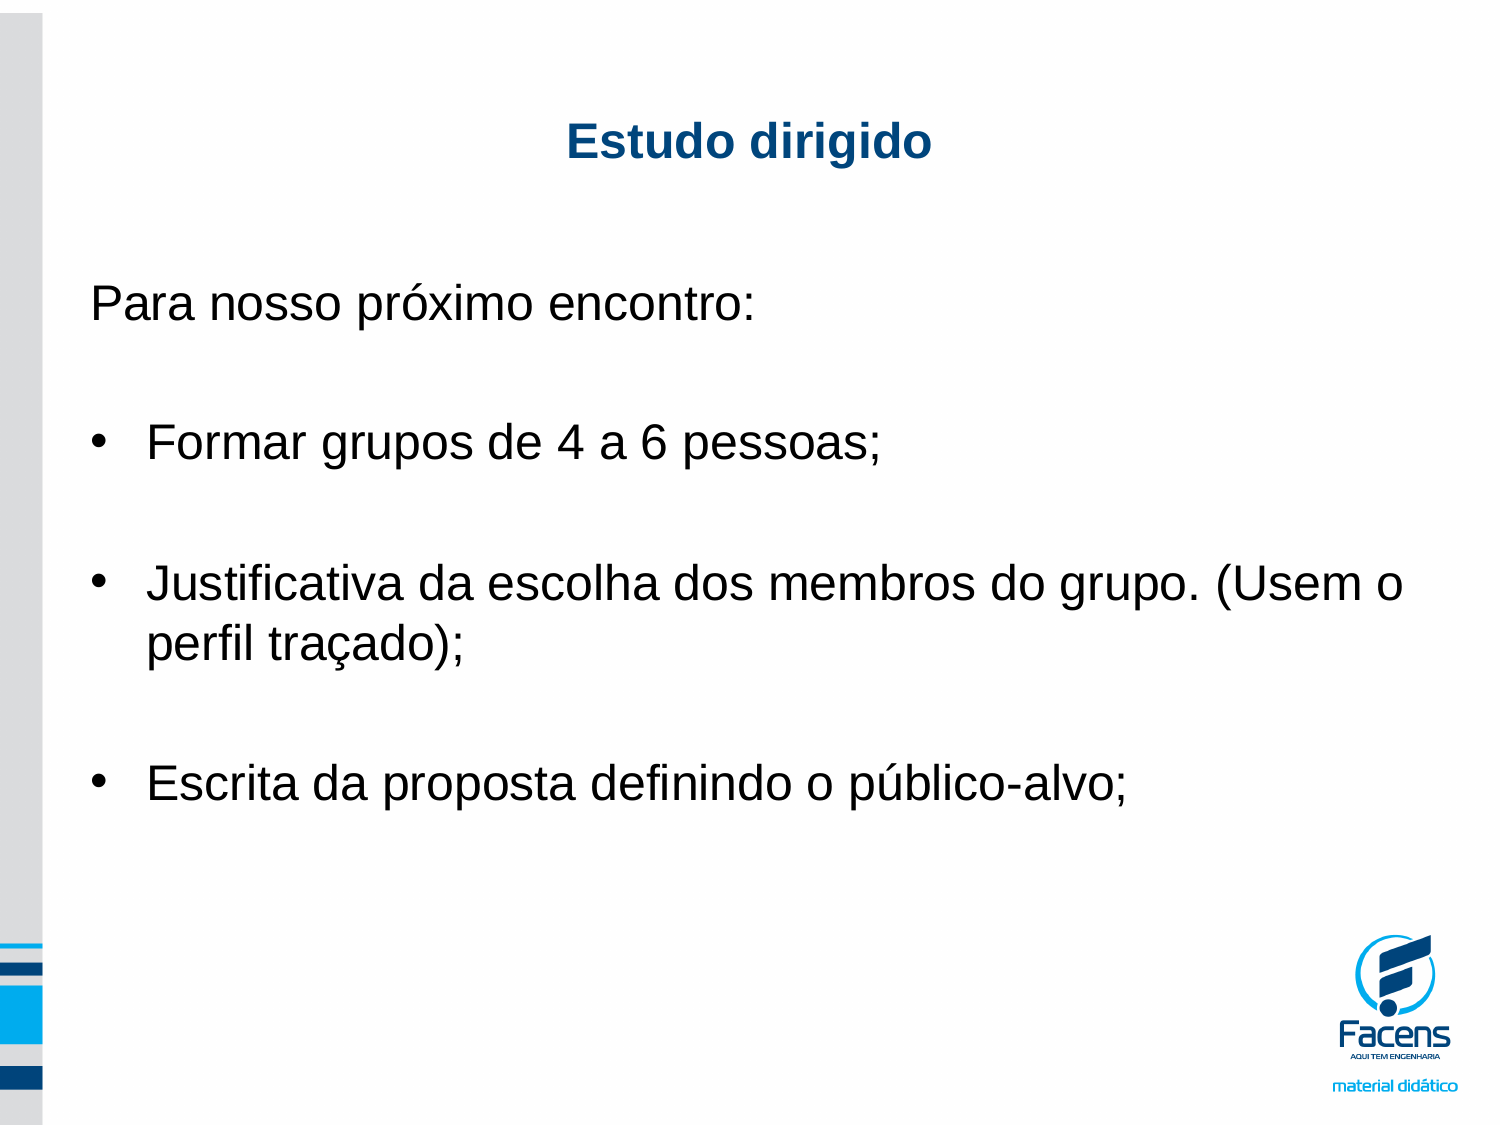

# Estudo dirigido
Para nosso próximo encontro:

Formar grupos de 4 a 6 pessoas;

Justificativa da escolha dos membros do grupo. (Usem o perfil traçado);

Escrita da proposta definindo o público-alvo;